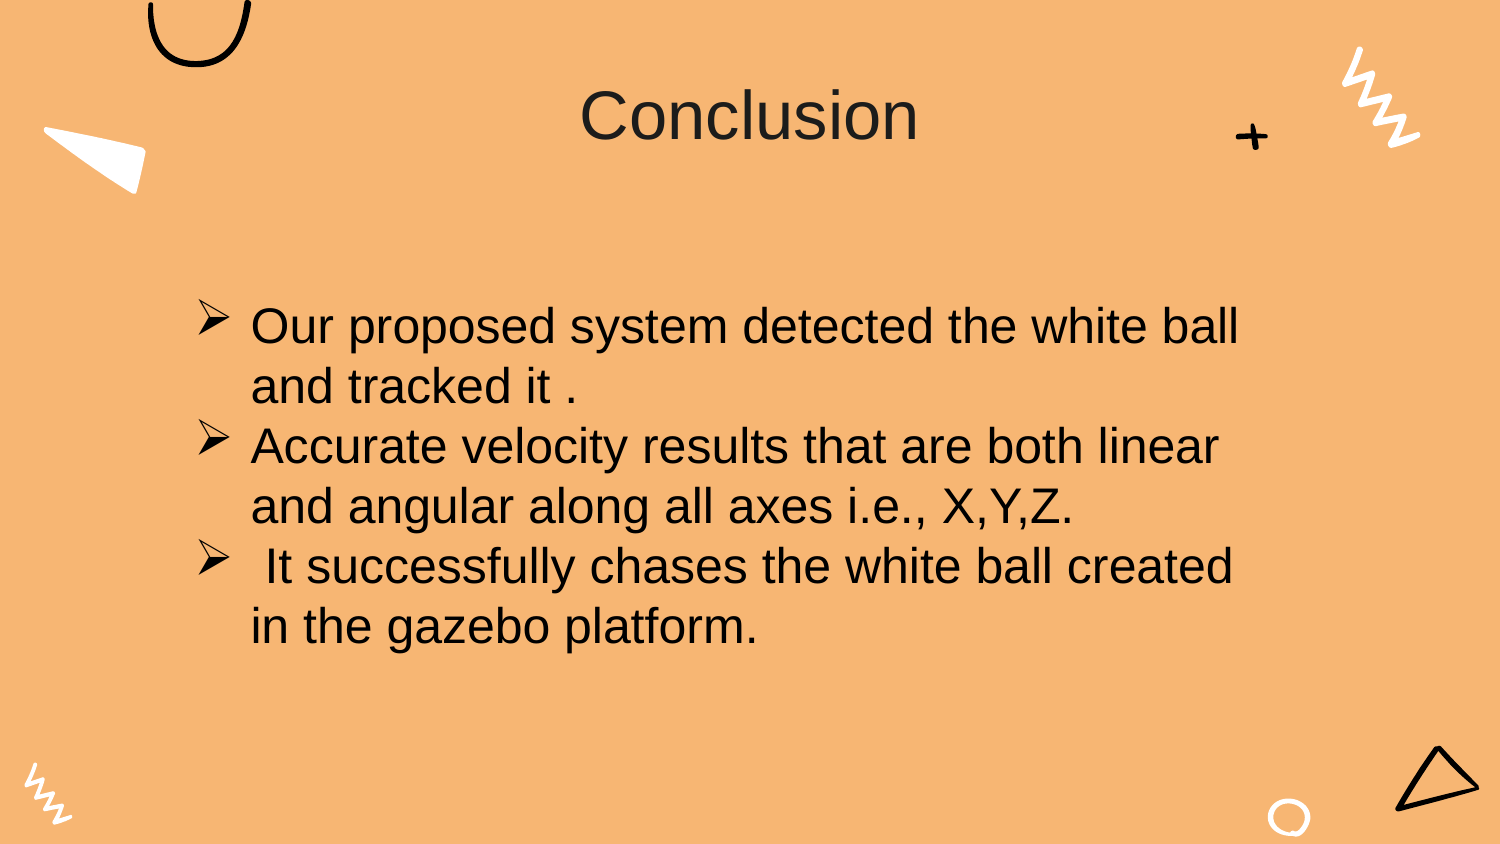

# Conclusion
Our proposed system detected the white ball and tracked it .
Accurate velocity results that are both linear and angular along all axes i.e., X,Y,Z.
 It successfully chases the white ball created in the gazebo platform.